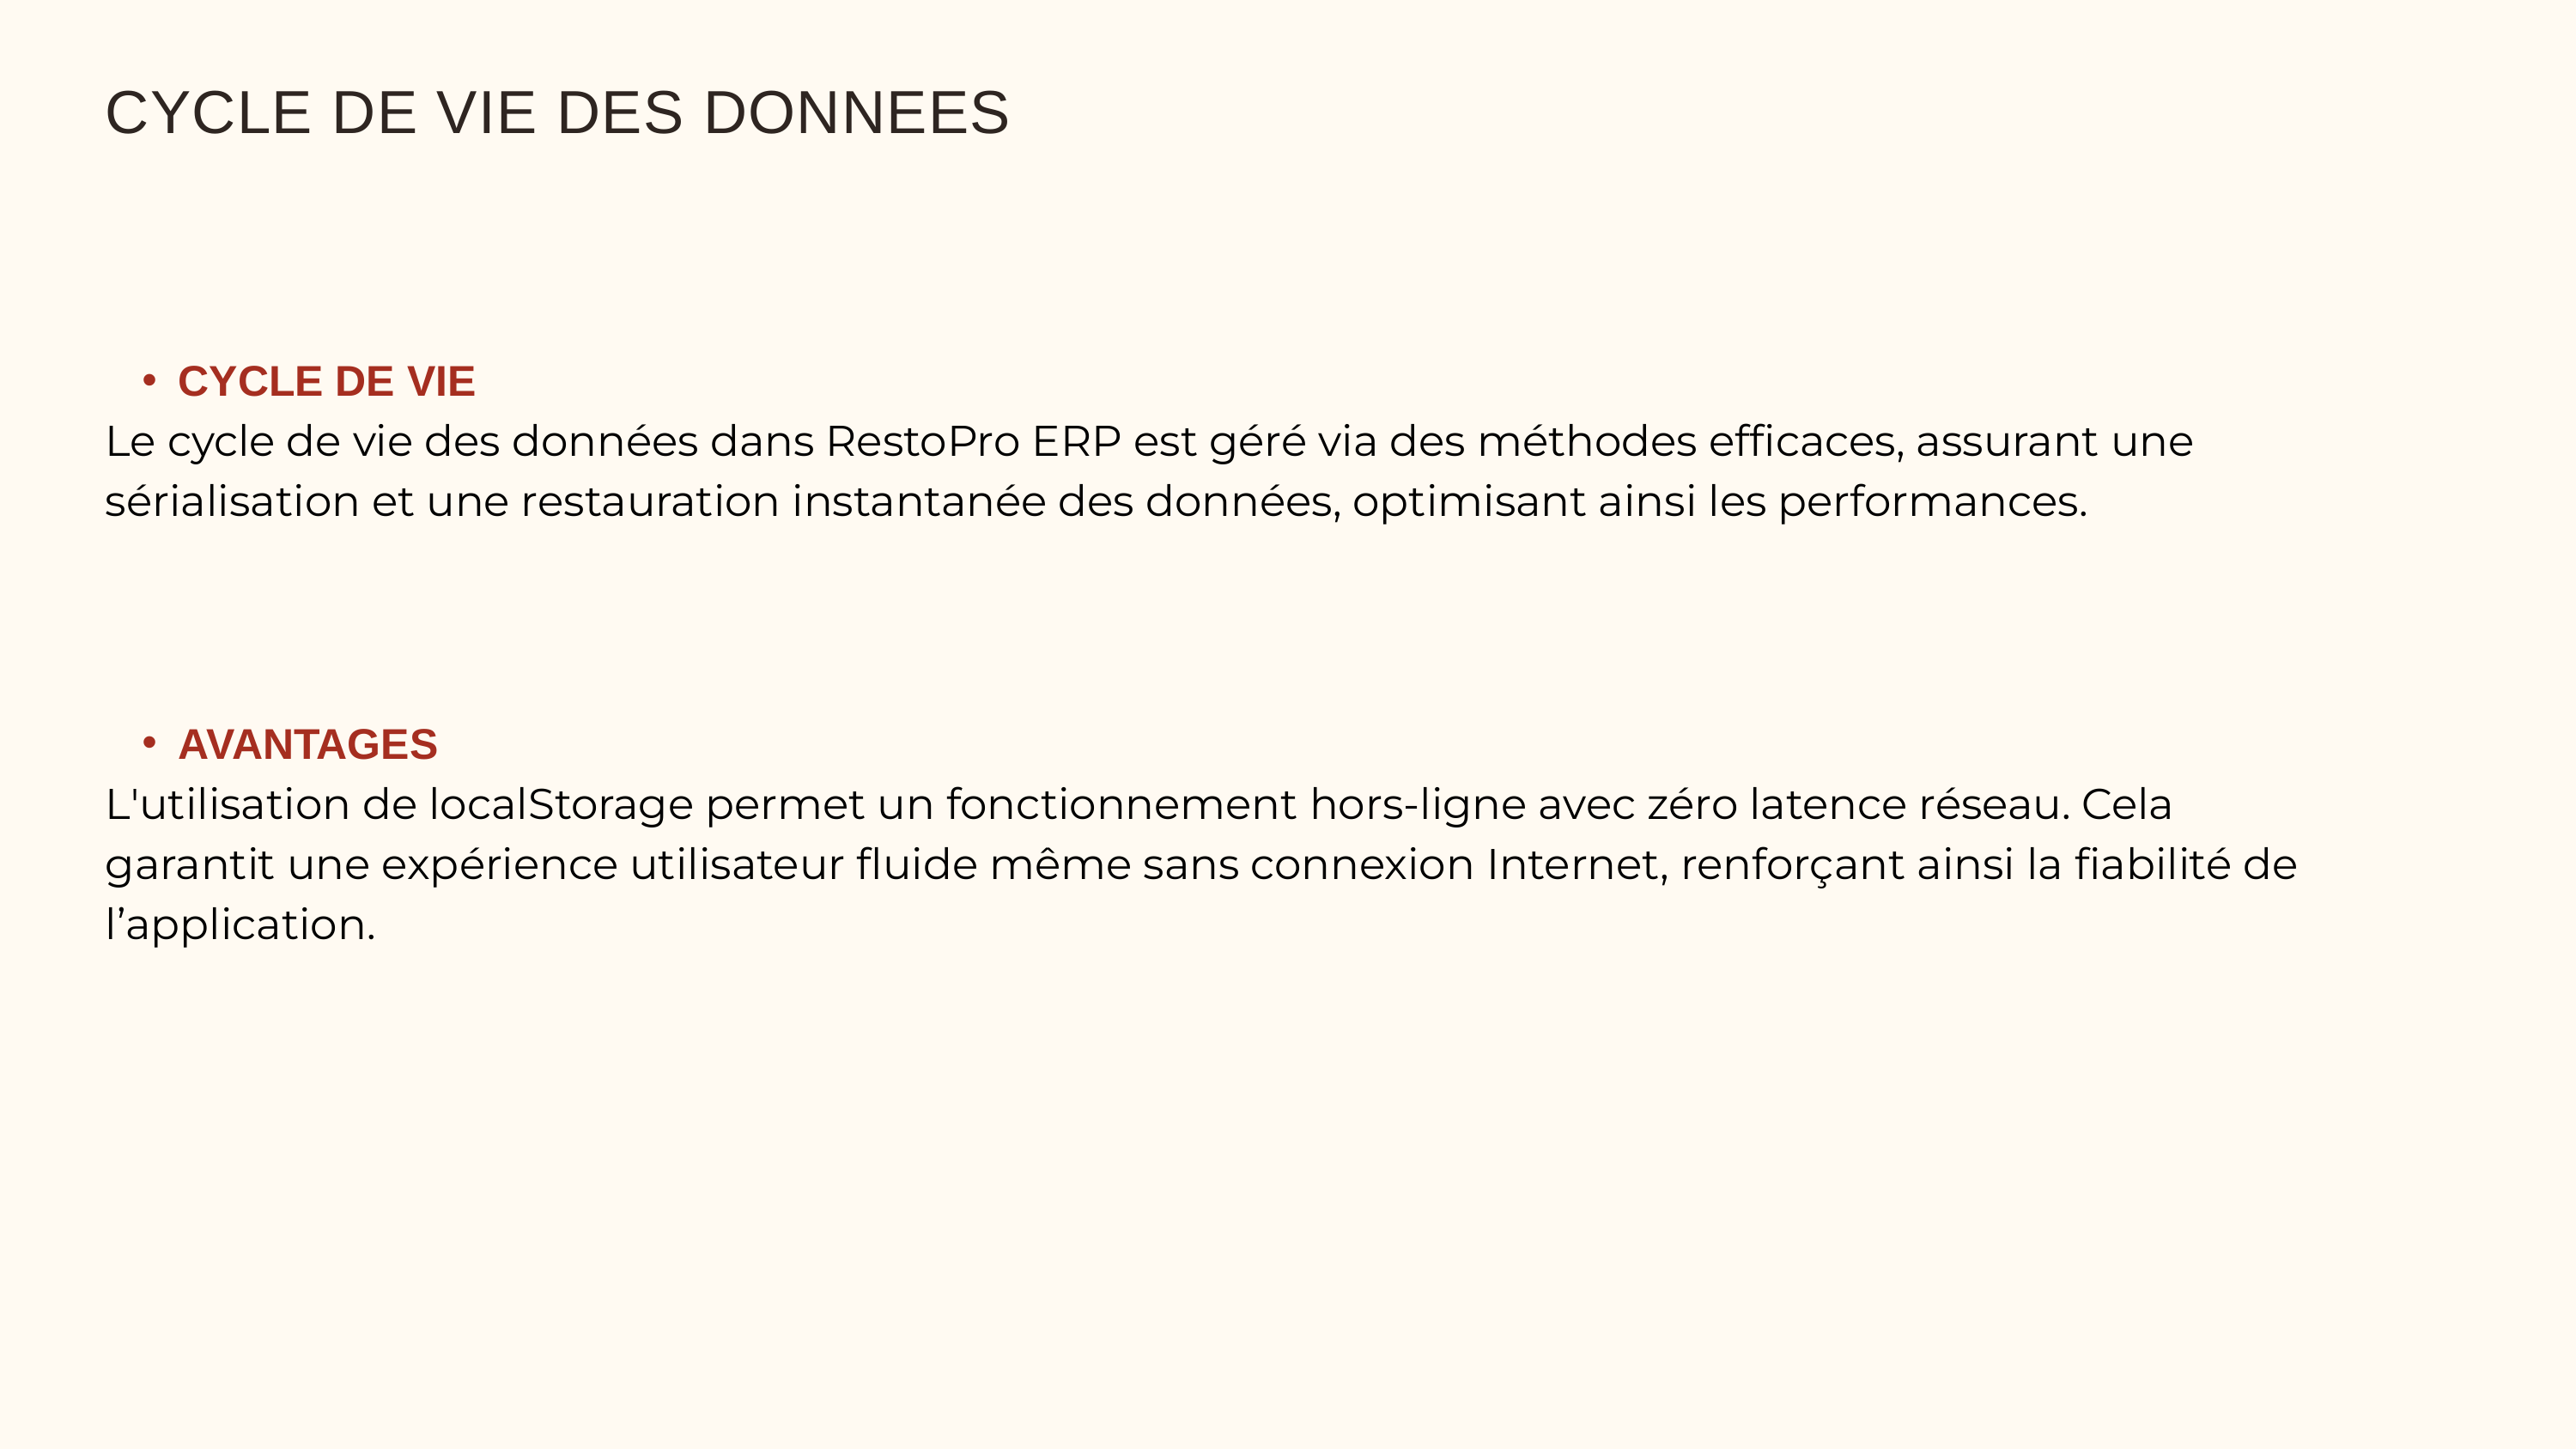

CYCLE DE VIE DES DONNEES
CYCLE DE VIE
Le cycle de vie des données dans RestoPro ERP est géré via des méthodes efficaces, assurant une sérialisation et une restauration instantanée des données, optimisant ainsi les performances.

AVANTAGES
L'utilisation de localStorage permet un fonctionnement hors-ligne avec zéro latence réseau. Cela garantit une expérience utilisateur fluide même sans connexion Internet, renforçant ainsi la fiabilité de l’application.

"A five-star experience from start to finish. Impeccable service and unforgettable flavors."
"The ambience is pure class – calming, luxurious, and beautifully designed."
-Samira Hadid
-Reese Miller